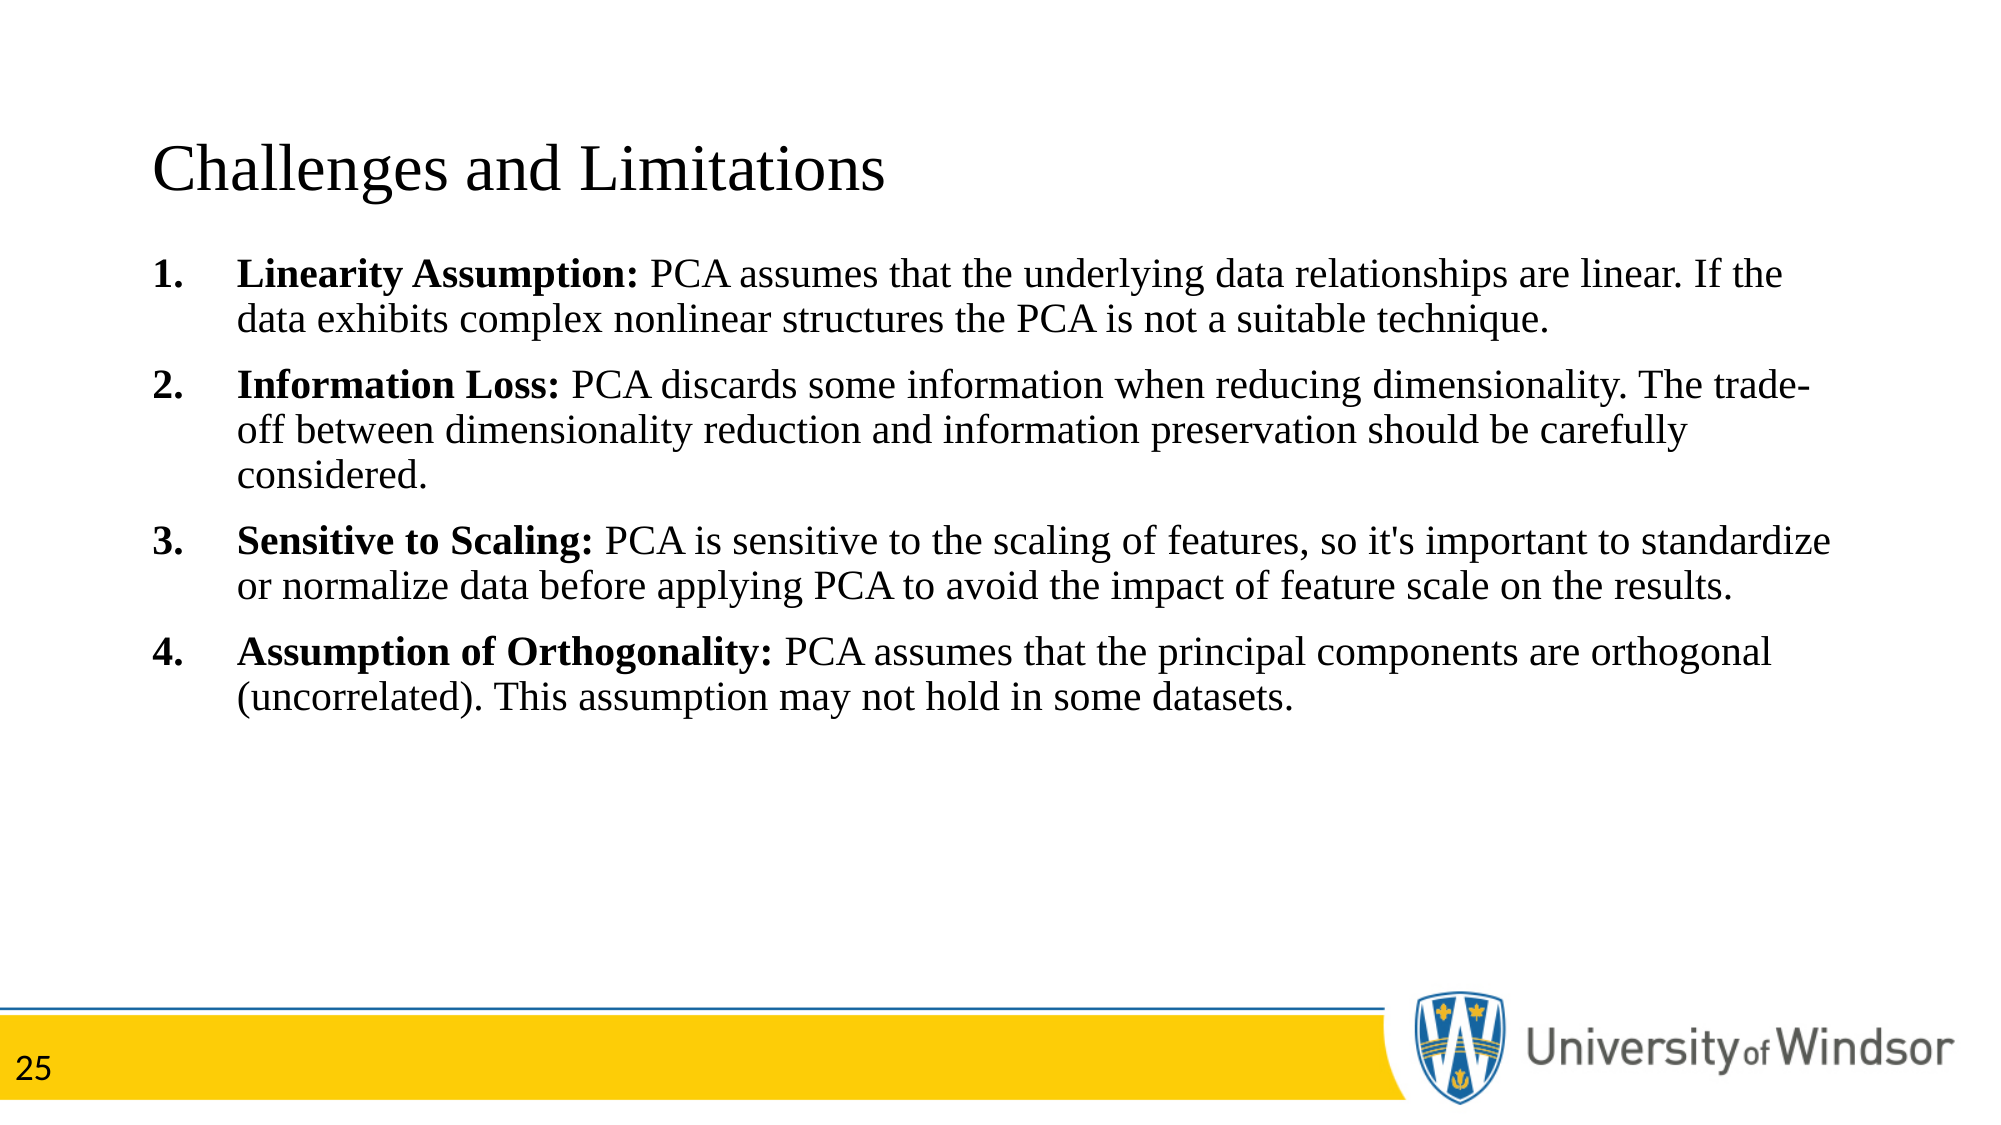

# Challenges and Limitations
Linearity Assumption: PCA assumes that the underlying data relationships are linear. If the data exhibits complex nonlinear structures the PCA is not a suitable technique.
Information Loss: PCA discards some information when reducing dimensionality. The trade-off between dimensionality reduction and information preservation should be carefully considered.
Sensitive to Scaling: PCA is sensitive to the scaling of features, so it's important to standardize or normalize data before applying PCA to avoid the impact of feature scale on the results.
Assumption of Orthogonality: PCA assumes that the principal components are orthogonal (uncorrelated). This assumption may not hold in some datasets.
25